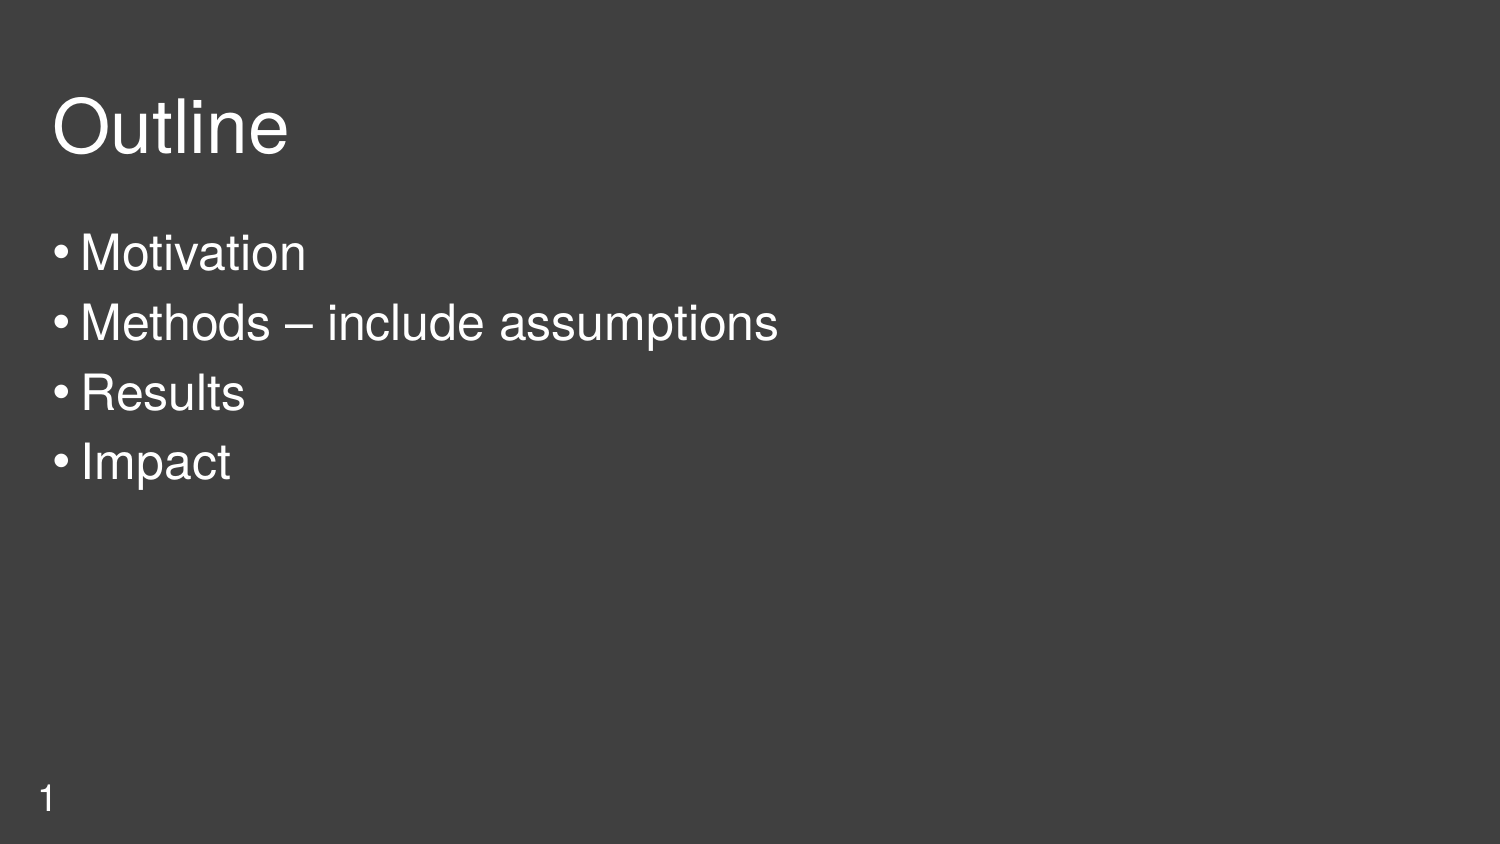

Outline
Motivation
Methods – include assumptions
Results
Impact
1